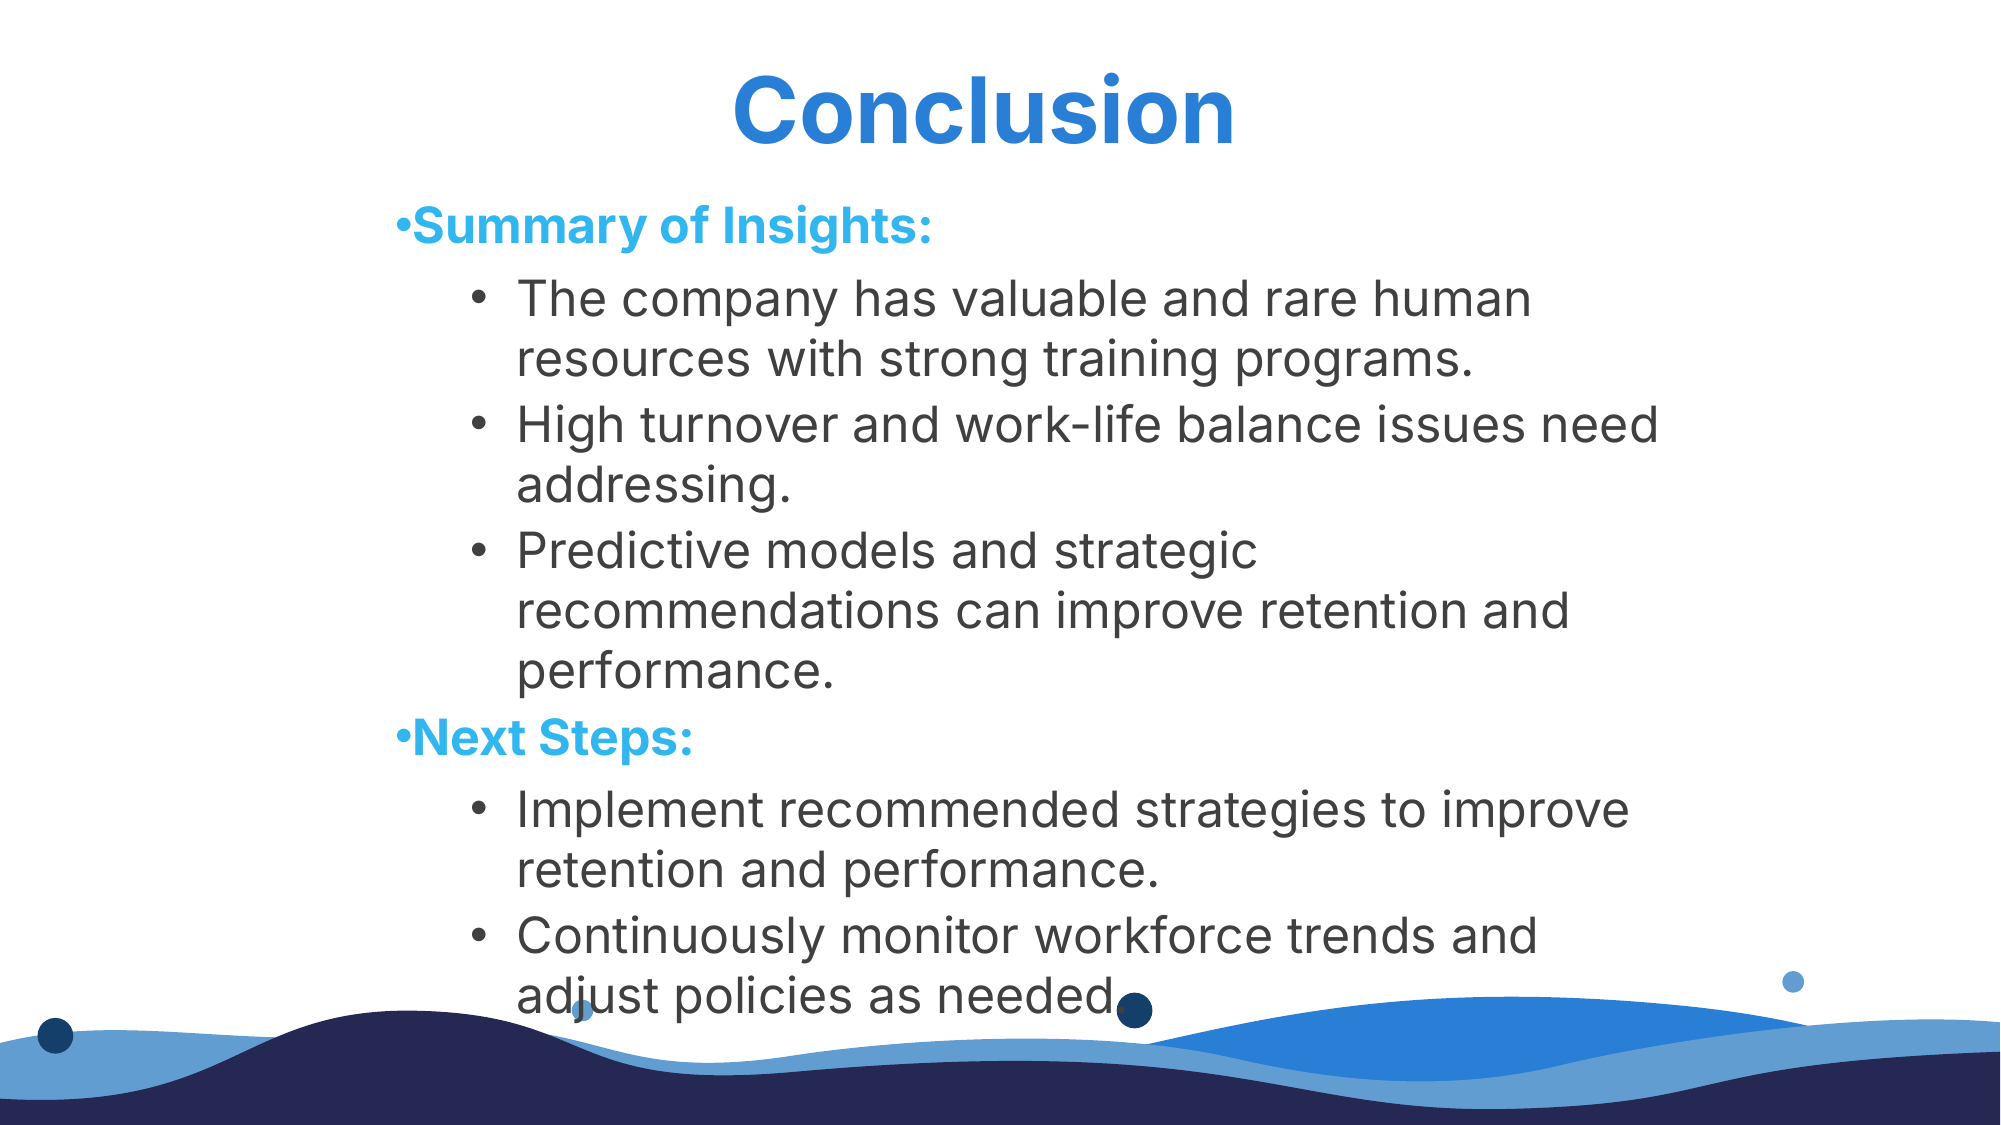

Conclusion
Summary of Insights:
The company has valuable and rare human resources with strong training programs.
High turnover and work-life balance issues need addressing.
Predictive models and strategic recommendations can improve retention and performance.
Next Steps:
Implement recommended strategies to improve retention and performance.
Continuously monitor workforce trends and adjust policies as needed.